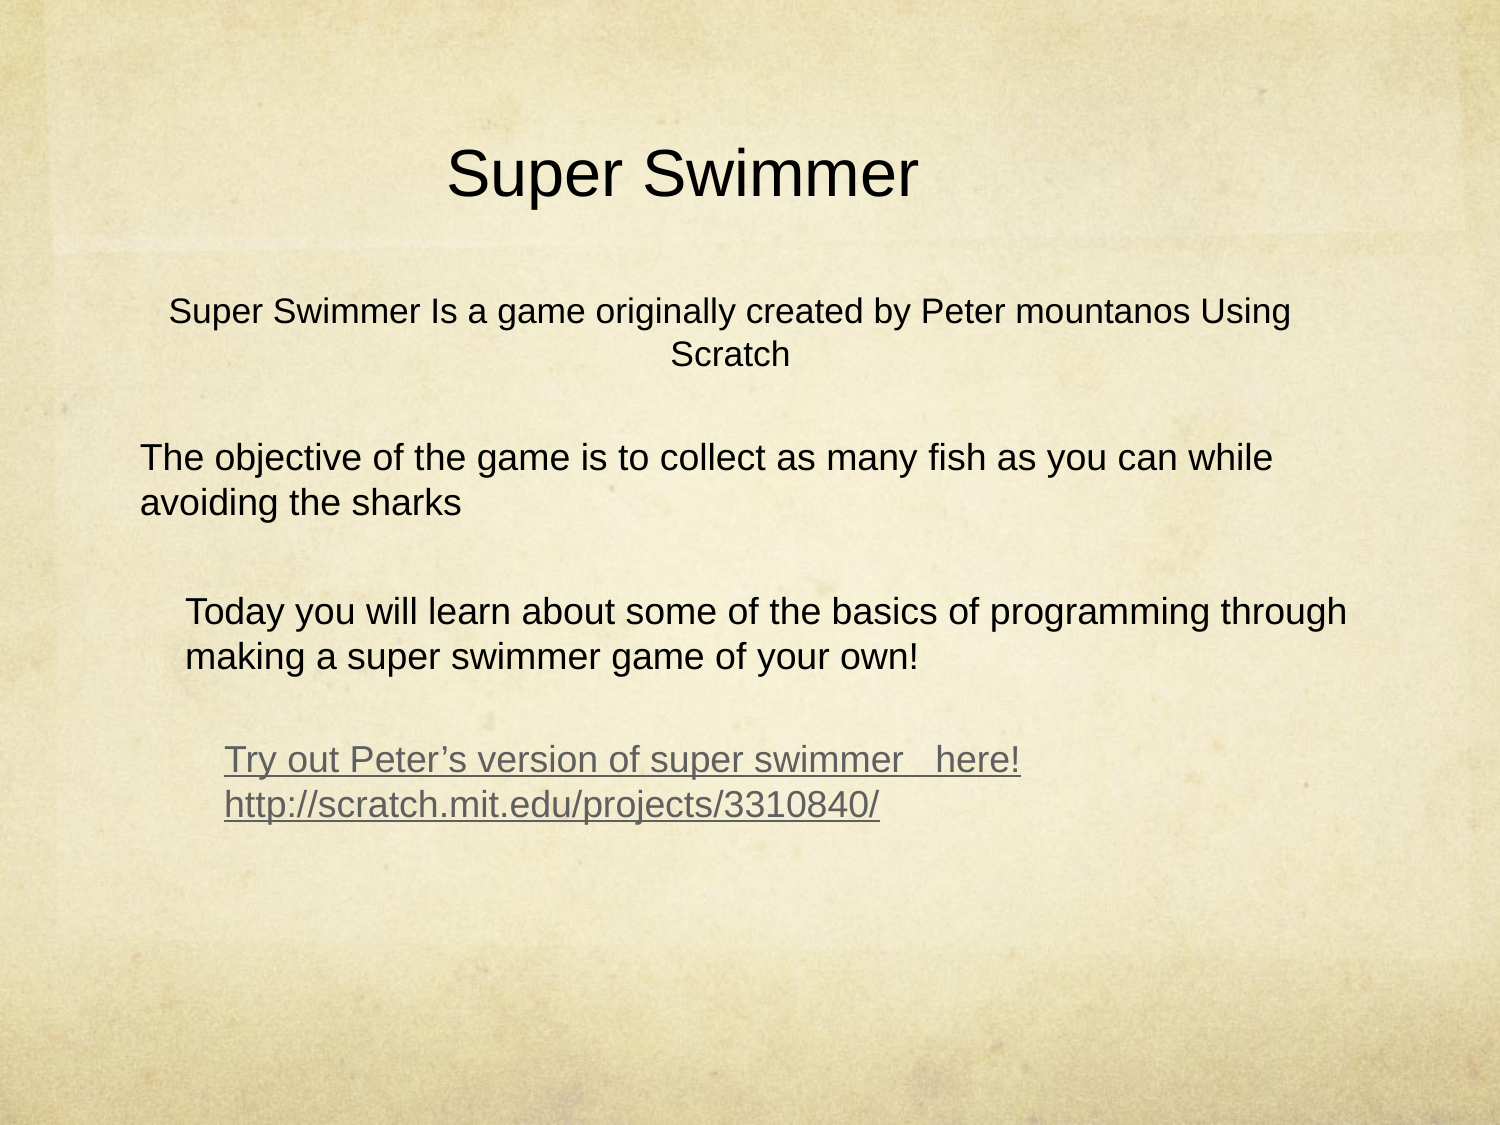

Super Swimmer
Super Swimmer Is a game originally created by Peter mountanos Using Scratch

The objective of the game is to collect as many fish as you can while avoiding the sharks
Today you will learn about some of the basics of programming through making a super swimmer game of your own!
Try out Peter’s version of super swimmer   here!
http://scratch.mit.edu/projects/3310840/